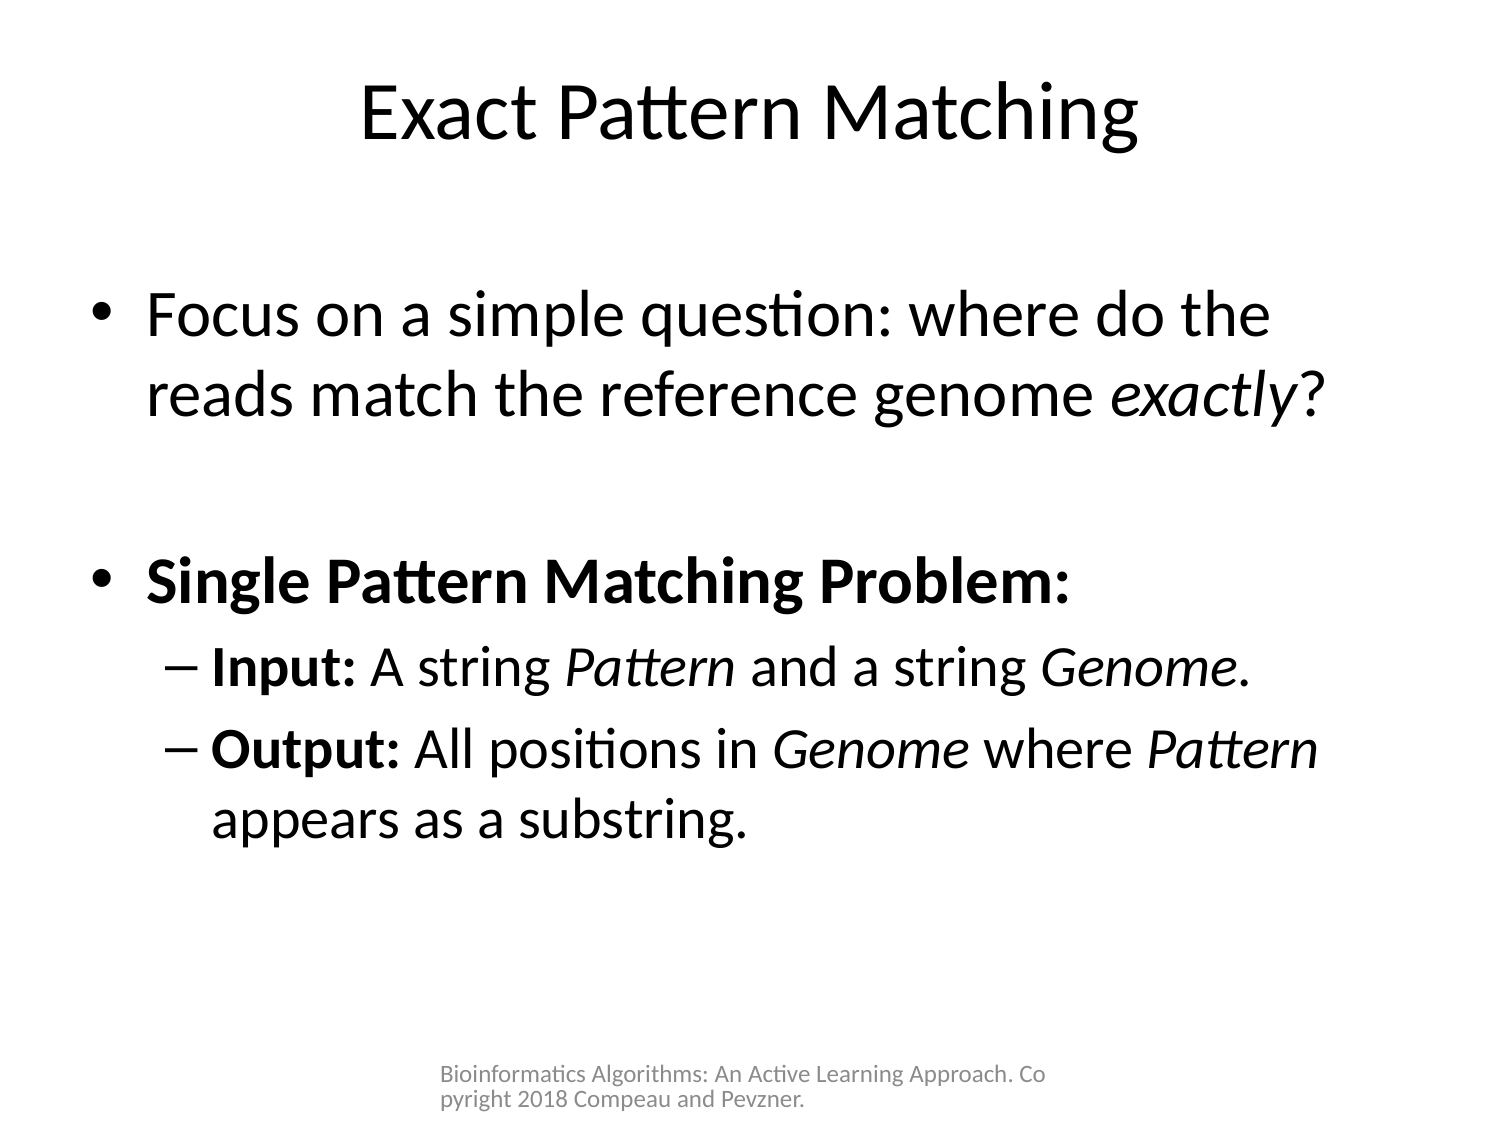

# Exact Pattern Matching
Focus on a simple question: where do the reads match the reference genome exactly?

Single Pattern Matching Problem:
Input: A string Pattern and a string Genome.
Output: All positions in Genome where Pattern appears as a substring.
Bioinformatics Algorithms: An Active Learning Approach. Copyright 2018 Compeau and Pevzner.